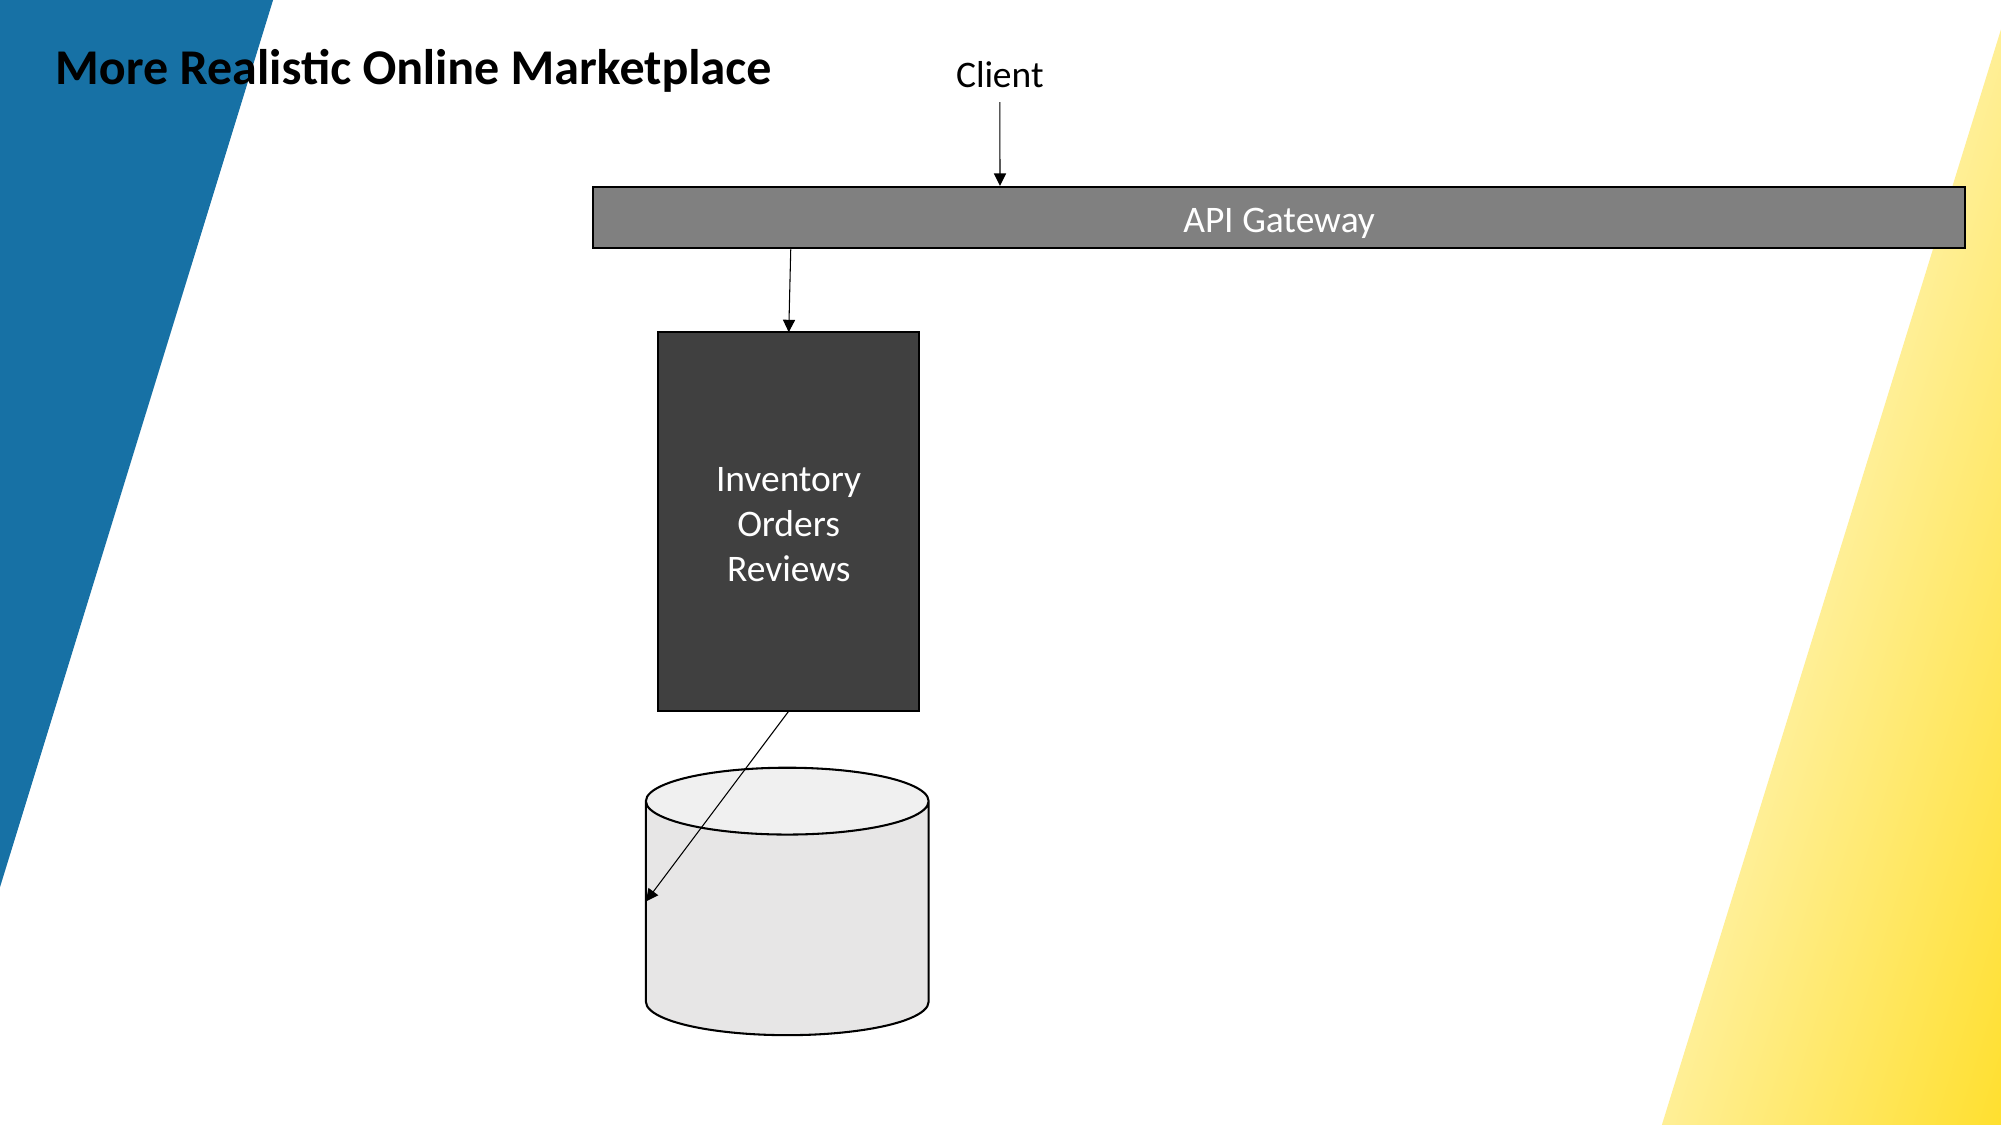

More Realistic Online Marketplace
Client

API Gateway
Inventory
Orders
Reviews